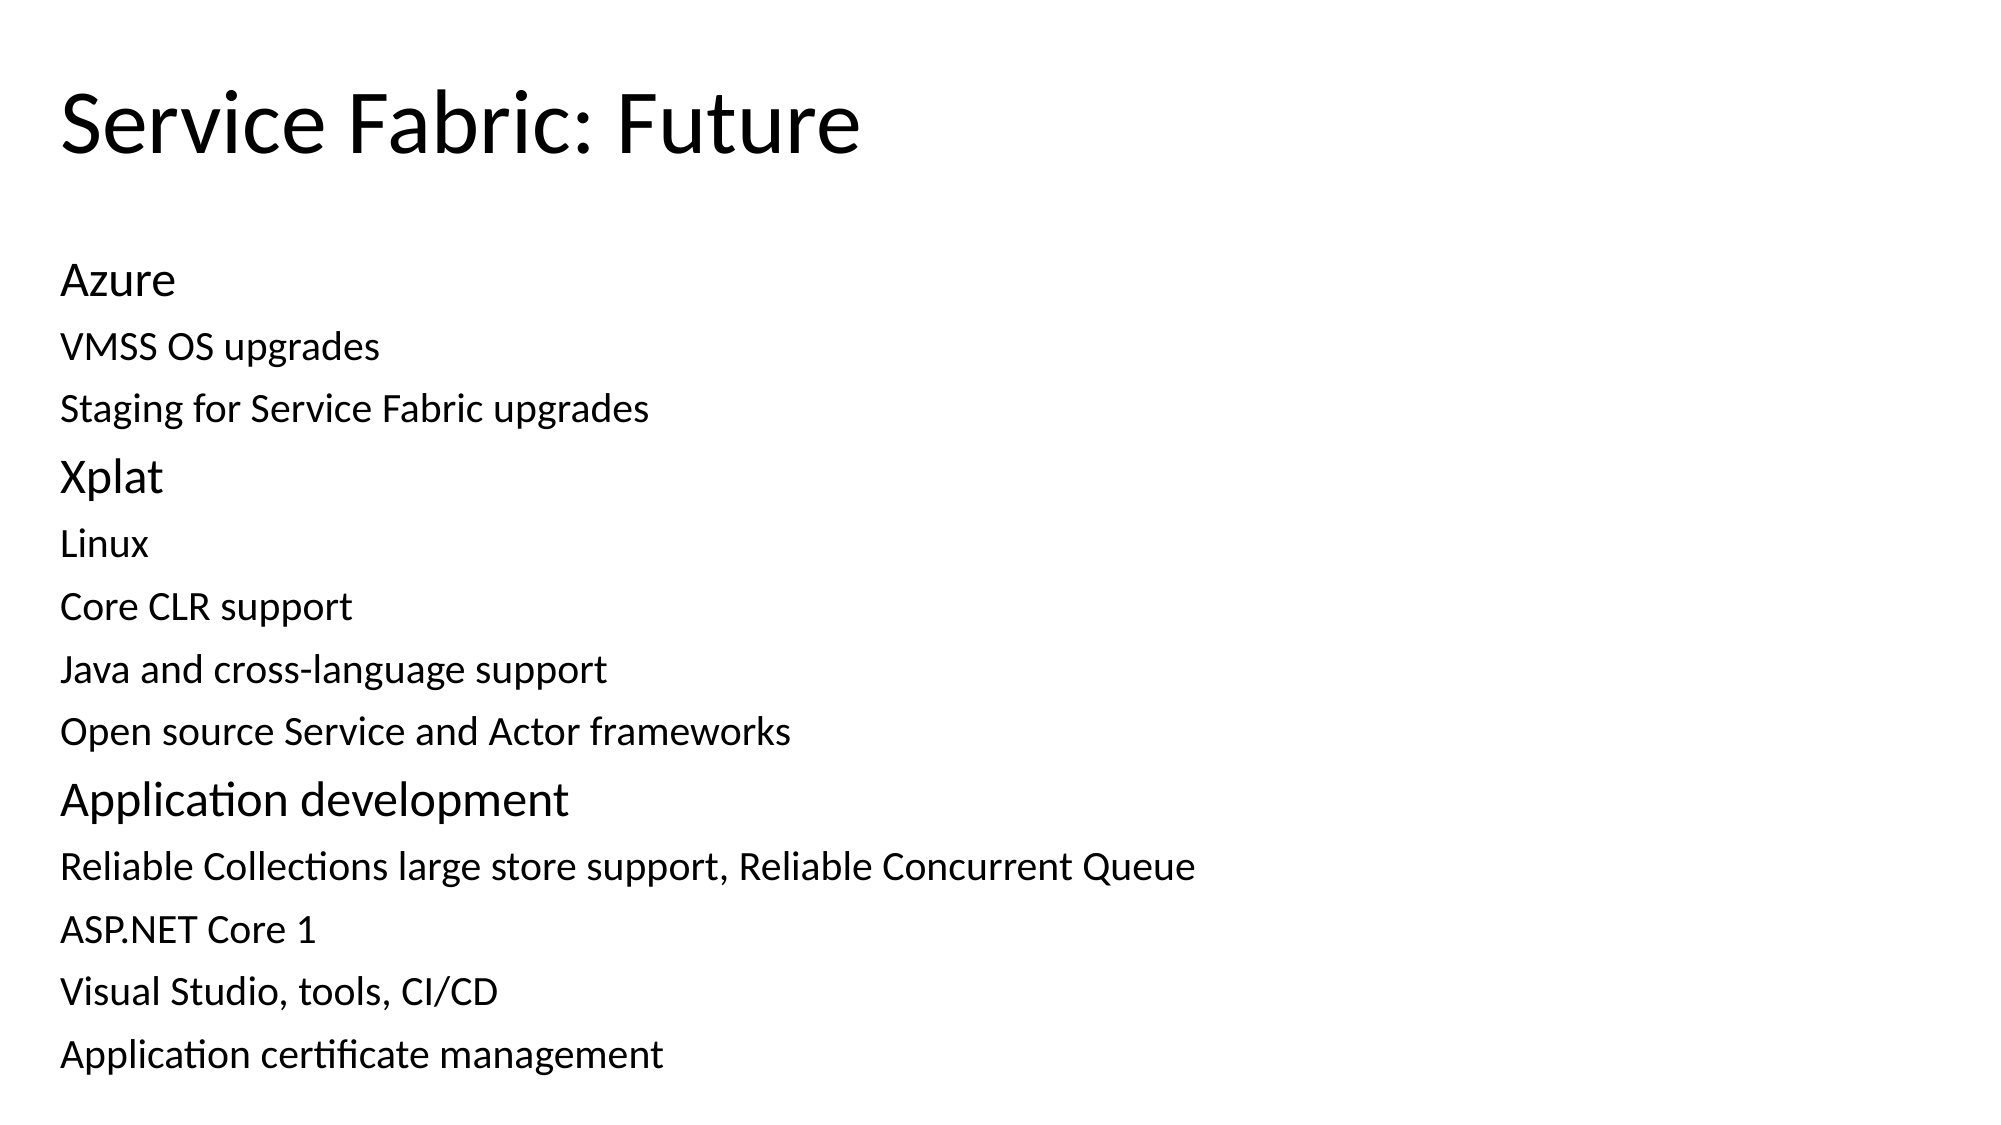

# Service Fabric: Future
Azure
VMSS OS upgrades
Staging for Service Fabric upgrades
Xplat
Linux
Core CLR support
Java and cross-language support
Open source Service and Actor frameworks
Application development
Reliable Collections large store support, Reliable Concurrent Queue
ASP.NET Core 1
Visual Studio, tools, CI/CD
Application certificate management